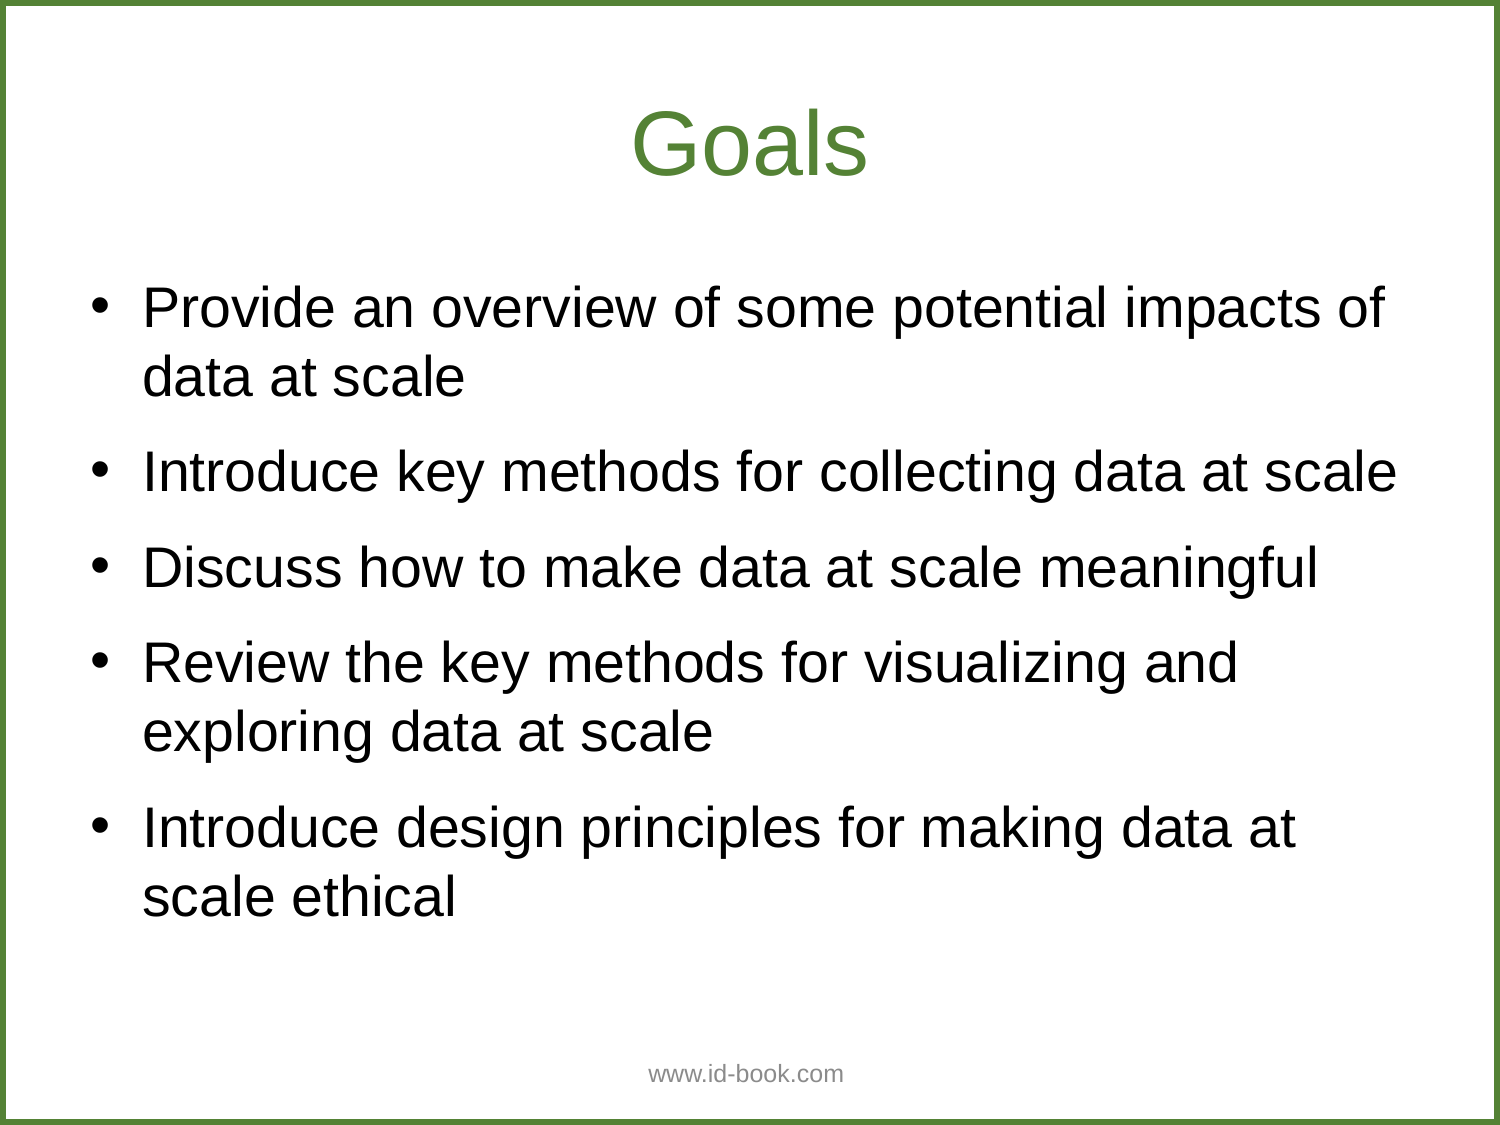

# Goals
Provide an overview of some potential impacts of data at scale
Introduce key methods for collecting data at scale
Discuss how to make data at scale meaningful
Review the key methods for visualizing and exploring data at scale
Introduce design principles for making data at scale ethical
www.id-book.com